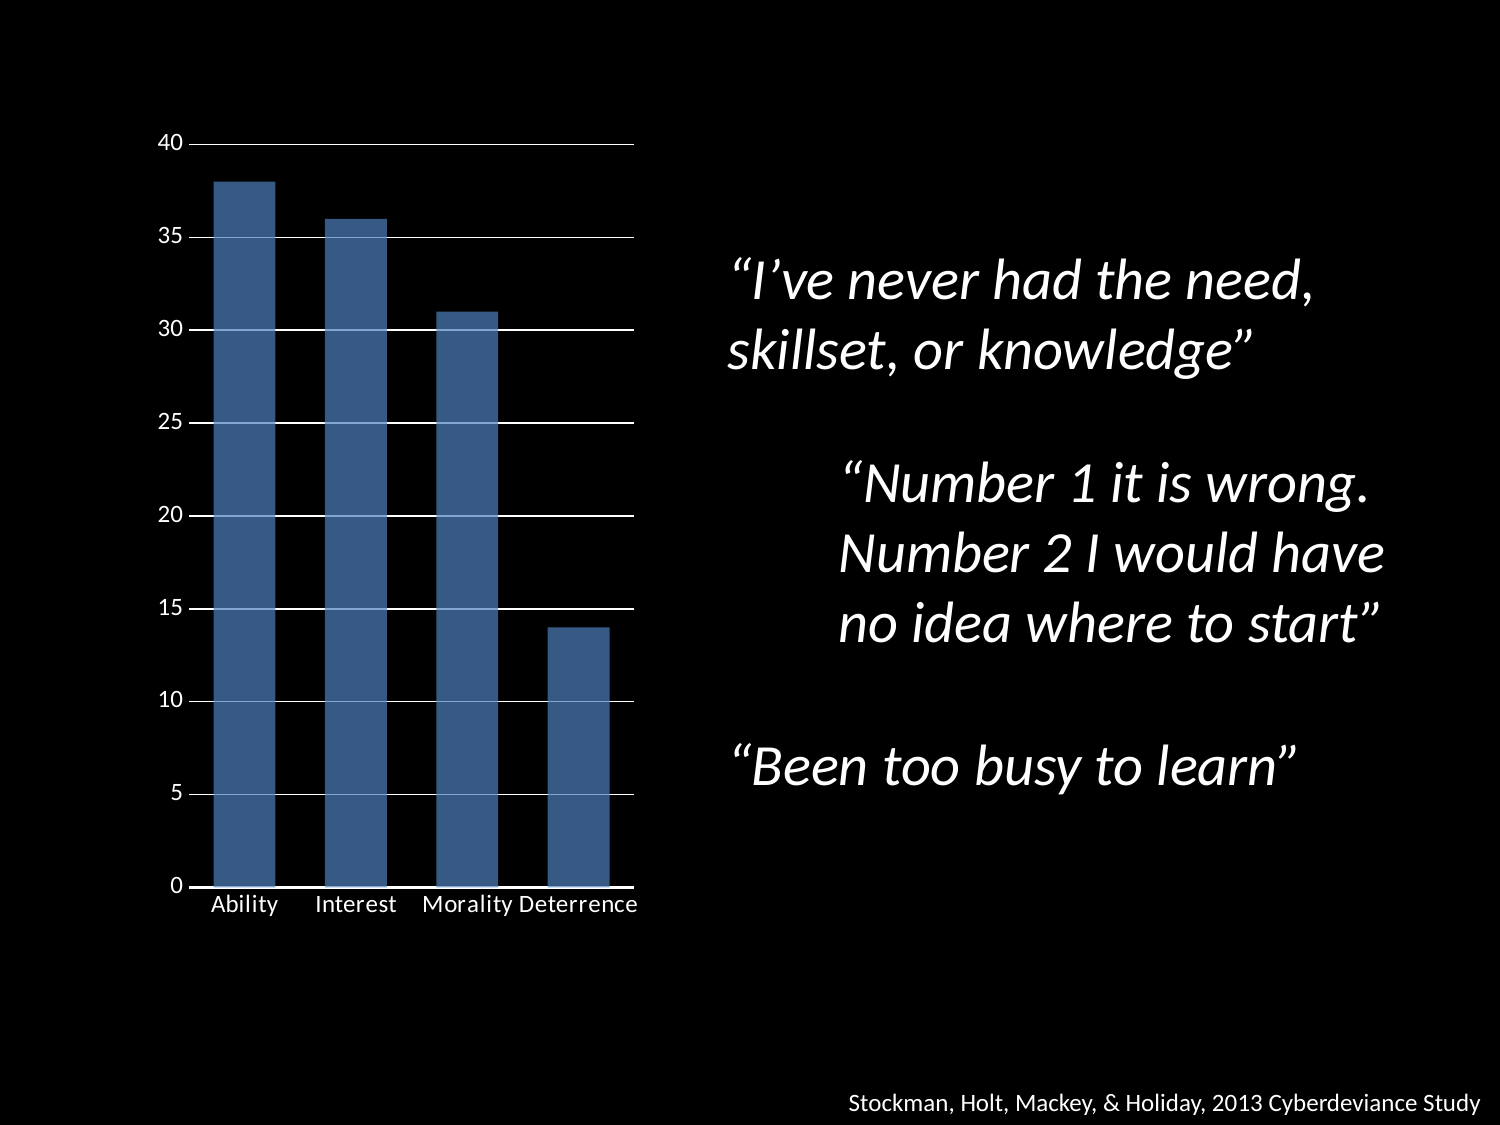

### Chart

| Category |  |
|---|---|
| Ability | 38.0 |
| Interest | 36.0 |
| Morality | 31.0 |
| Deterrence | 14.0 |
“I’ve never had the need, skillset, or knowledge”
“Number 1 it is wrong. Number 2 I would have no idea where to start”
“Been too busy to learn”
#
Stockman, Holt, Mackey, & Holiday, 2013 Cyberdeviance Study